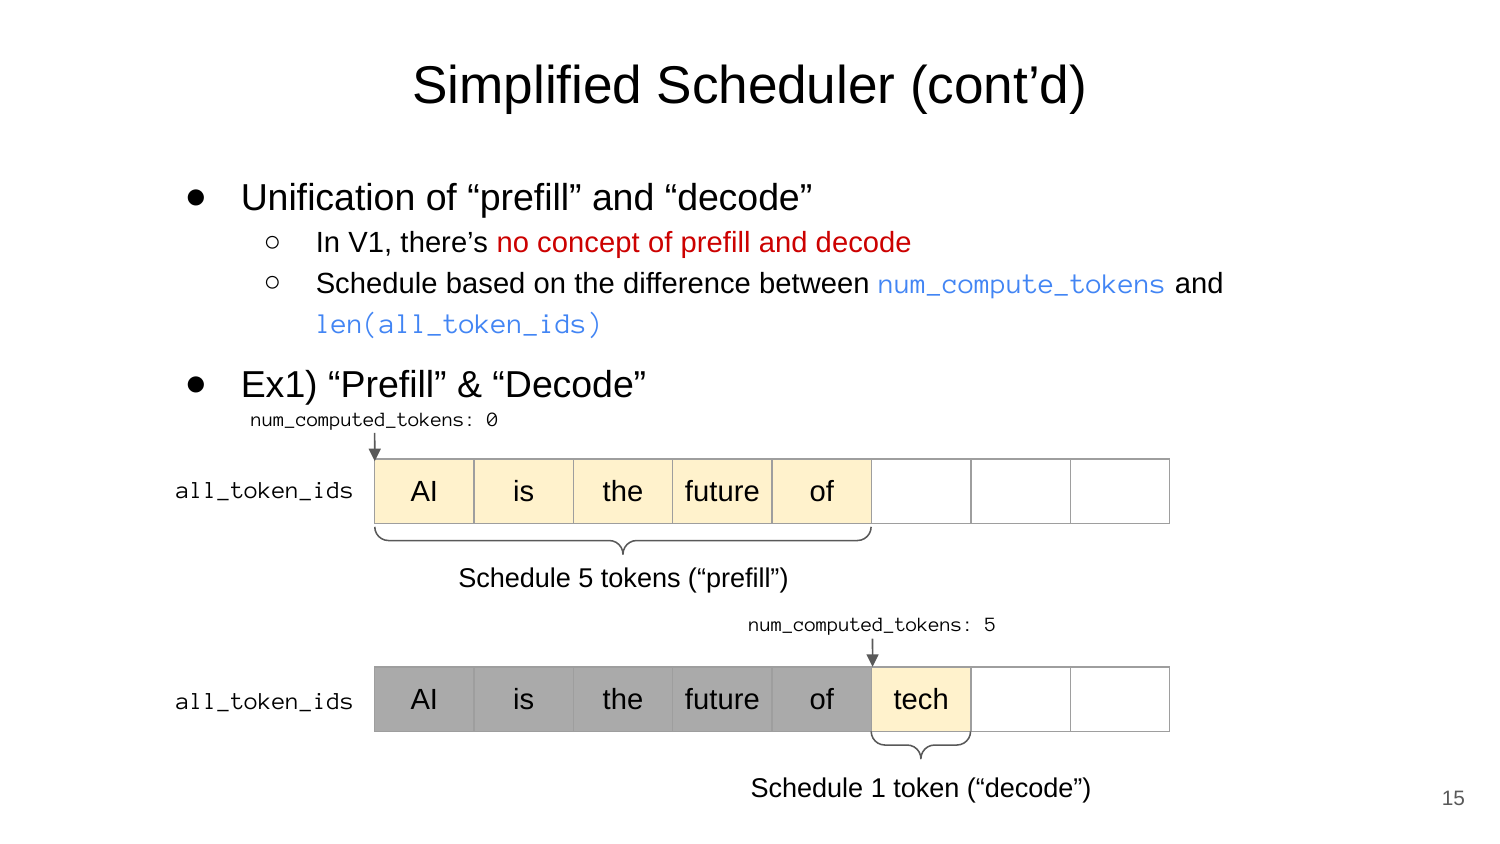

# Simplified Scheduler (cont’d)
Unification of “prefill” and “decode”
In V1, there’s no concept of prefill and decode
Schedule based on the difference between num_compute_tokens and len(all_token_ids)

Ex1) “Prefill” & “Decode”
num_computed_tokens: 0
| AI | is | the | future | of |
| --- | --- | --- | --- | --- |
|  |  |  |
| --- | --- | --- |
all_token_ids
Schedule 5 tokens (“prefill”)
num_computed_tokens: 5
| AI | is | the | future | of |
| --- | --- | --- | --- | --- |
| tech |  |  |
| --- | --- | --- |
all_token_ids

Schedule 1 token (“decode”)
15